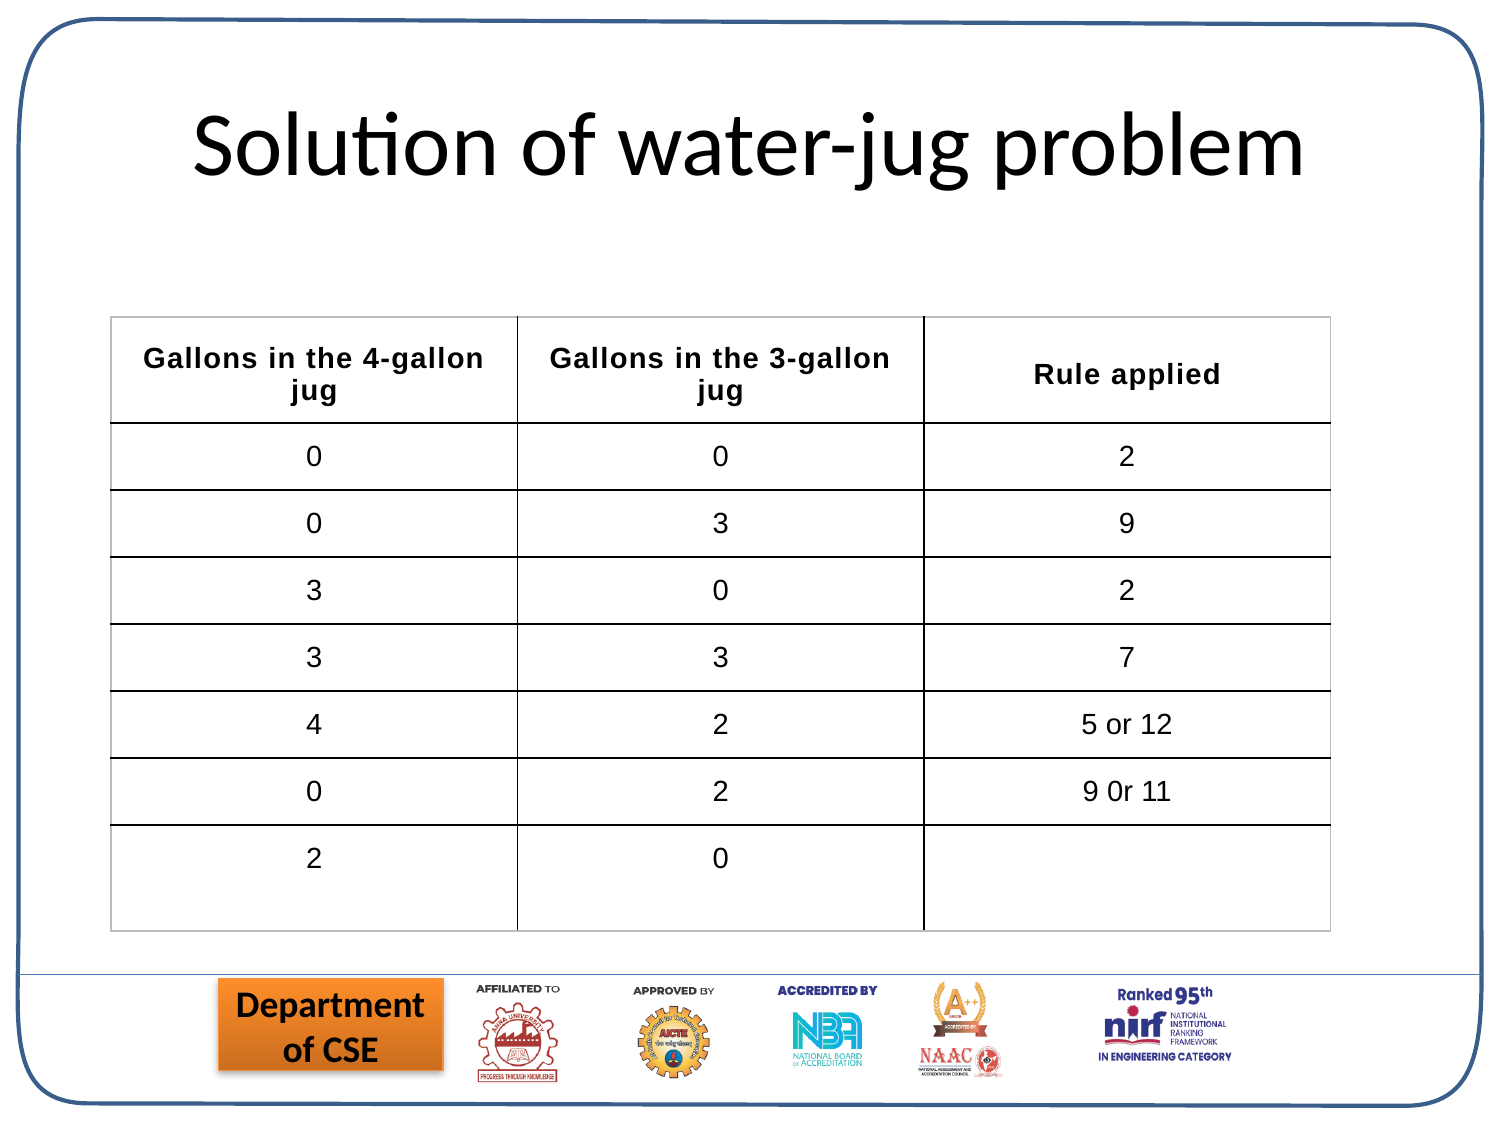

# Solution of water-jug problem
| Gallons in the 4-gallon jug | Gallons in the 3-gallon jug | Rule applied |
| --- | --- | --- |
| 0 | 0 | 2 |
| 0 | 3 | 9 |
| 3 | 0 | 2 |
| 3 | 3 | 7 |
| 4 | 2 | 5 or 12 |
| 0 | 2 | 9 0r 11 |
| 2 | 0 |  |